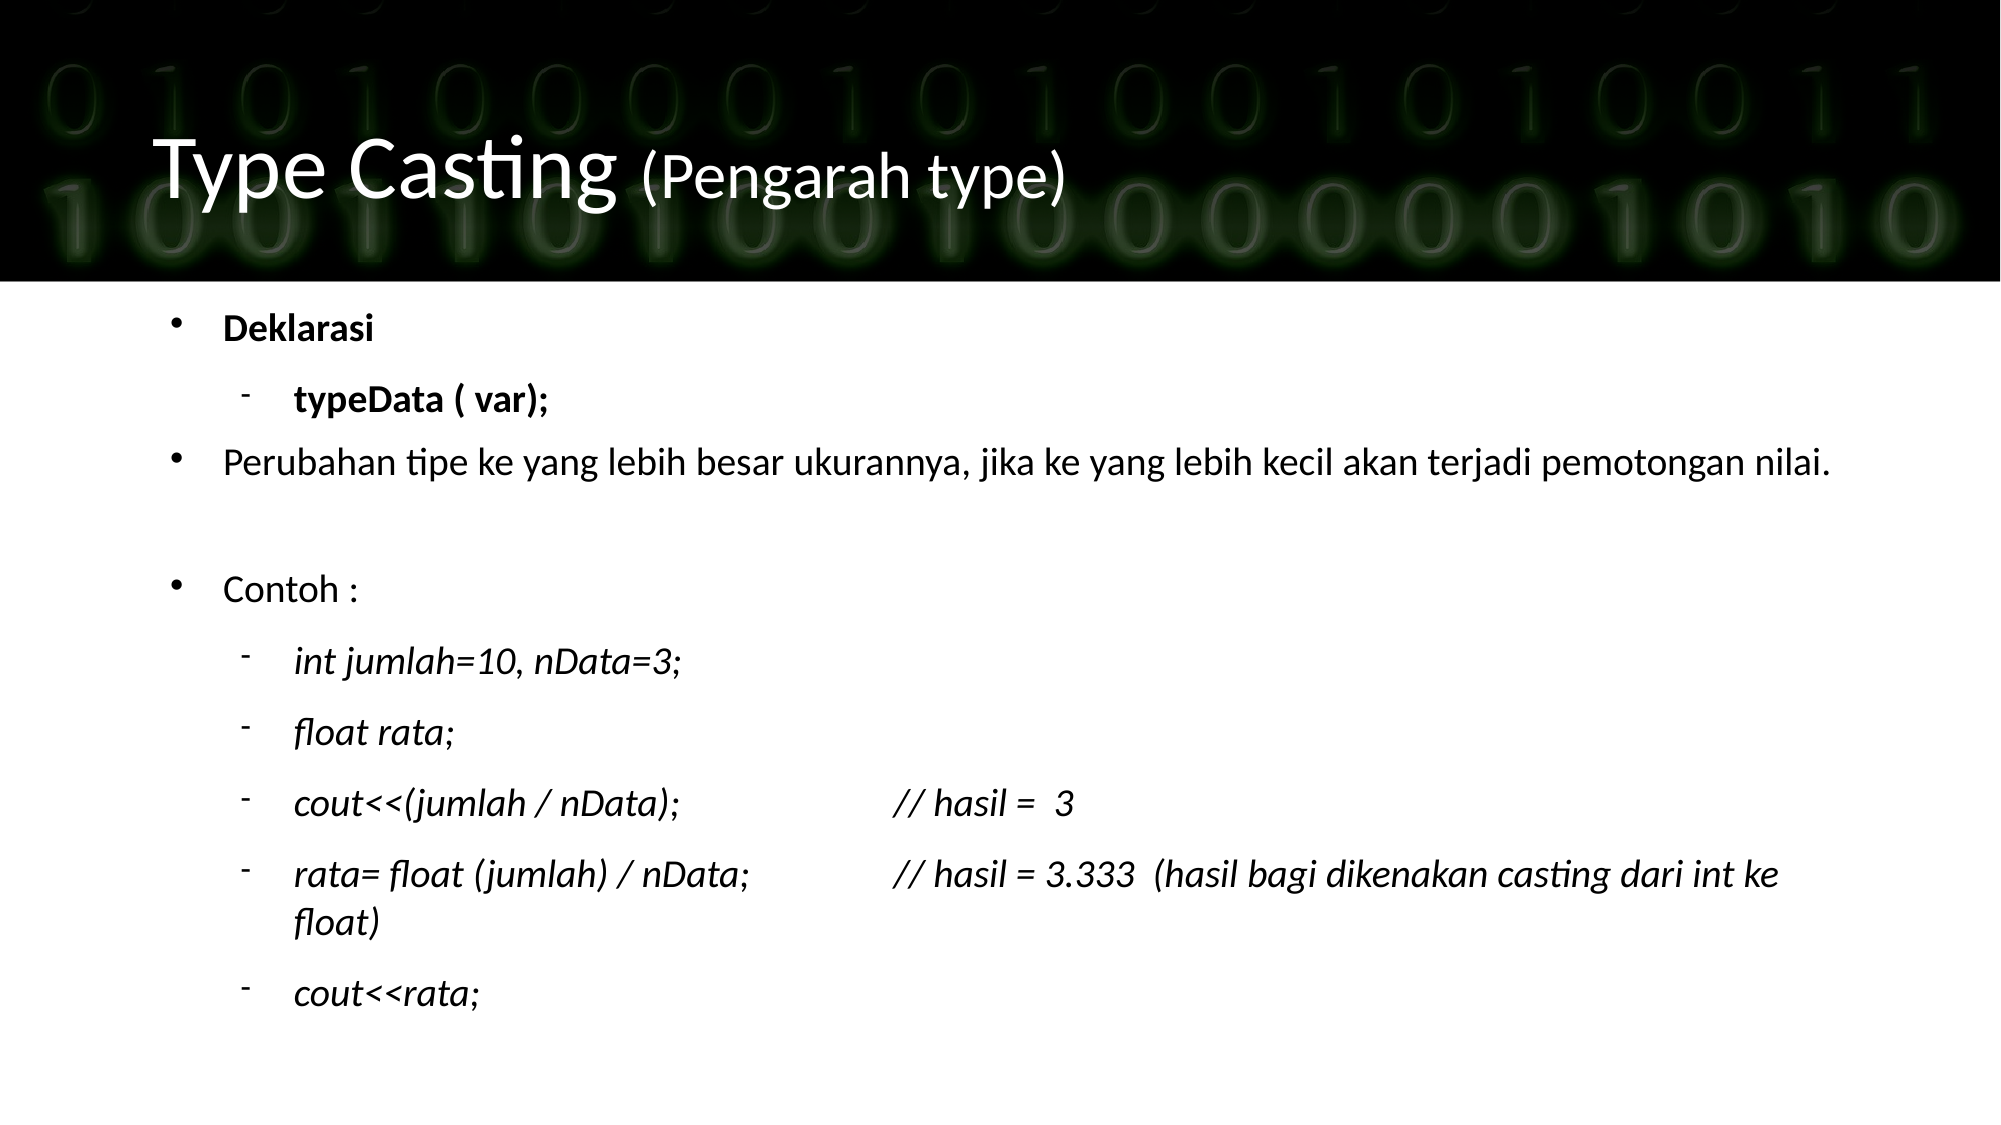

Type Casting (Pengarah type)
Deklarasi
typeData ( var);
Perubahan tipe ke yang lebih besar ukurannya, jika ke yang lebih kecil akan terjadi pemotongan nilai.

Contoh :
int jumlah=10, nData=3;
float rata;
cout<<(jumlah / nData);		// hasil =  3
rata= float (jumlah) / nData;	// hasil = 3.333  (hasil bagi dikenakan casting dari int ke float)
cout<<rata;